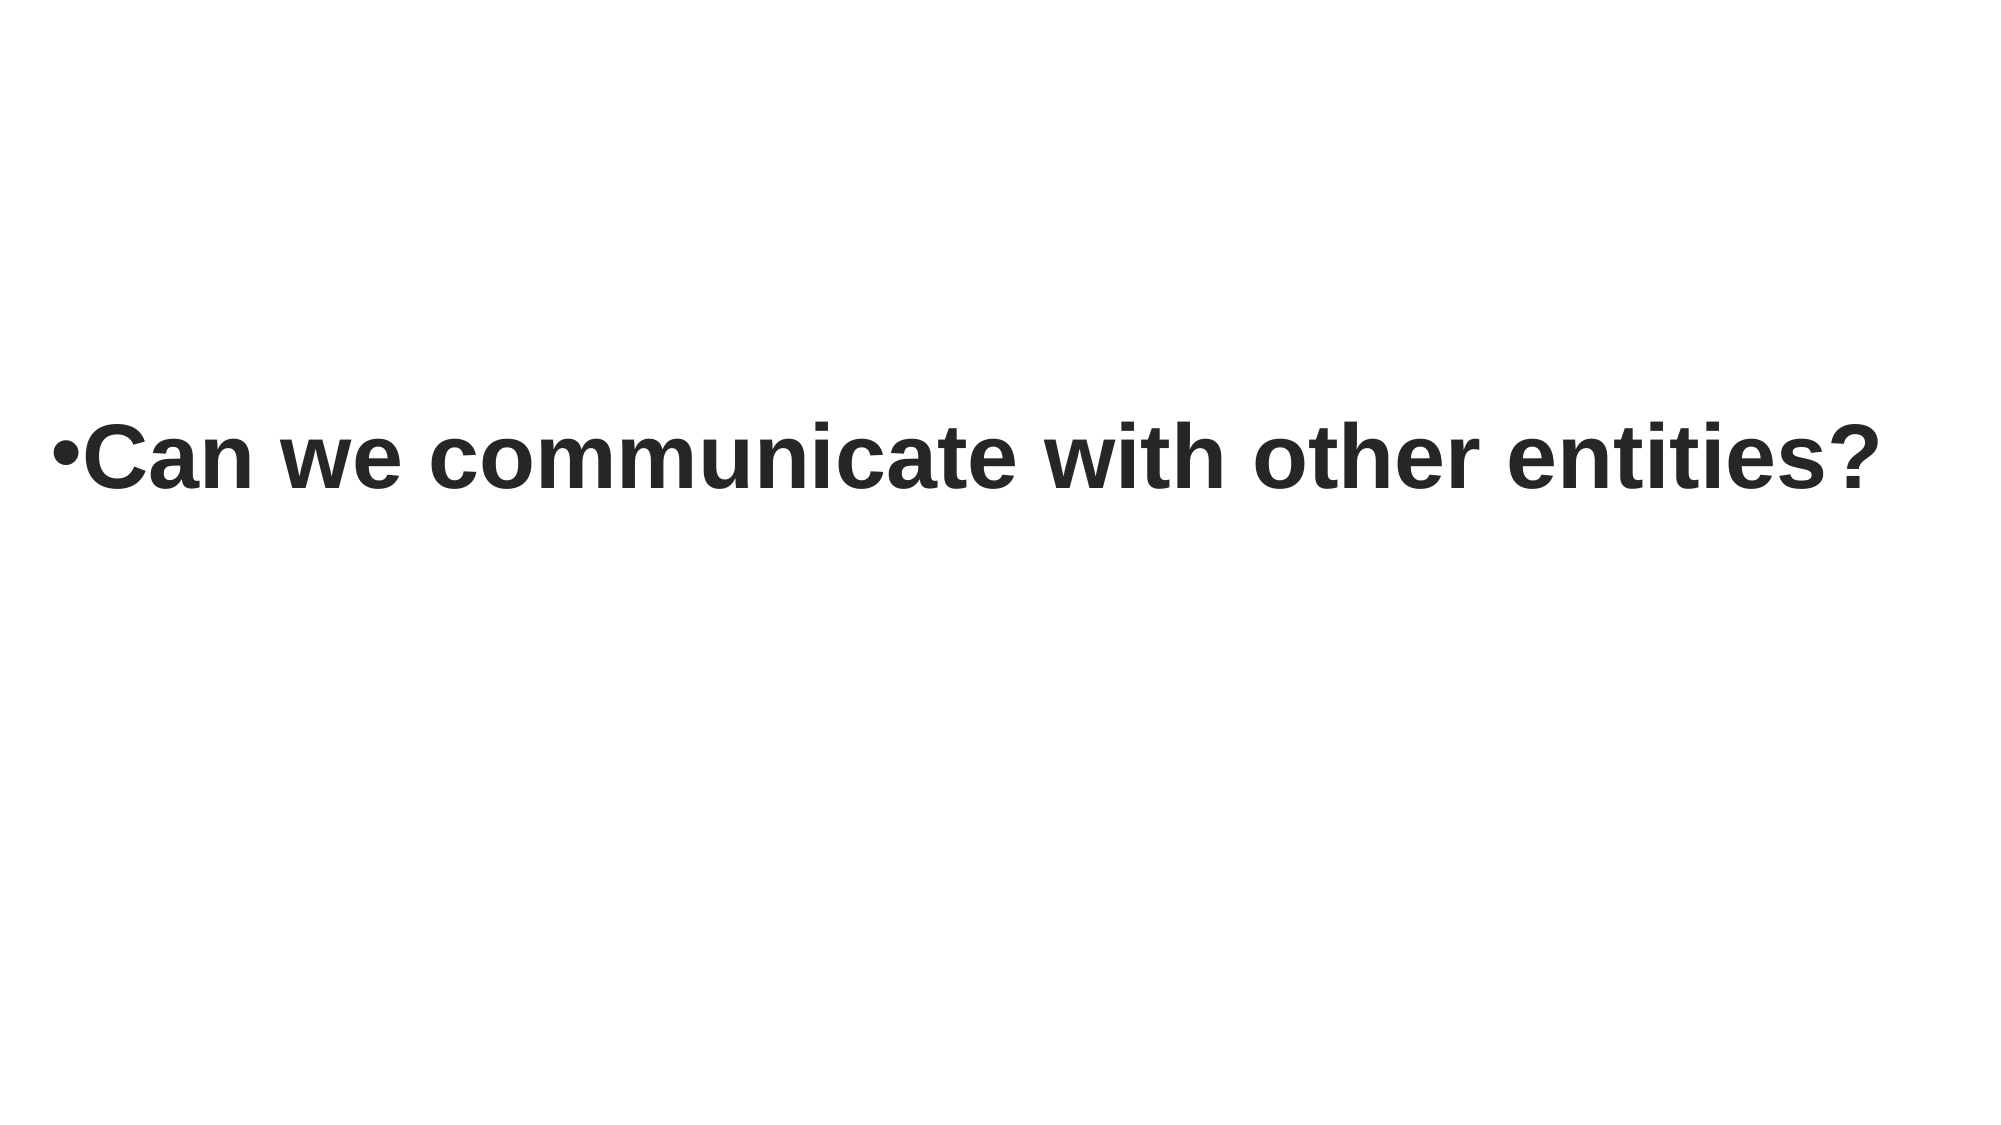

Can we communicate with other entities? who use the ultrasonic or infrasonic band